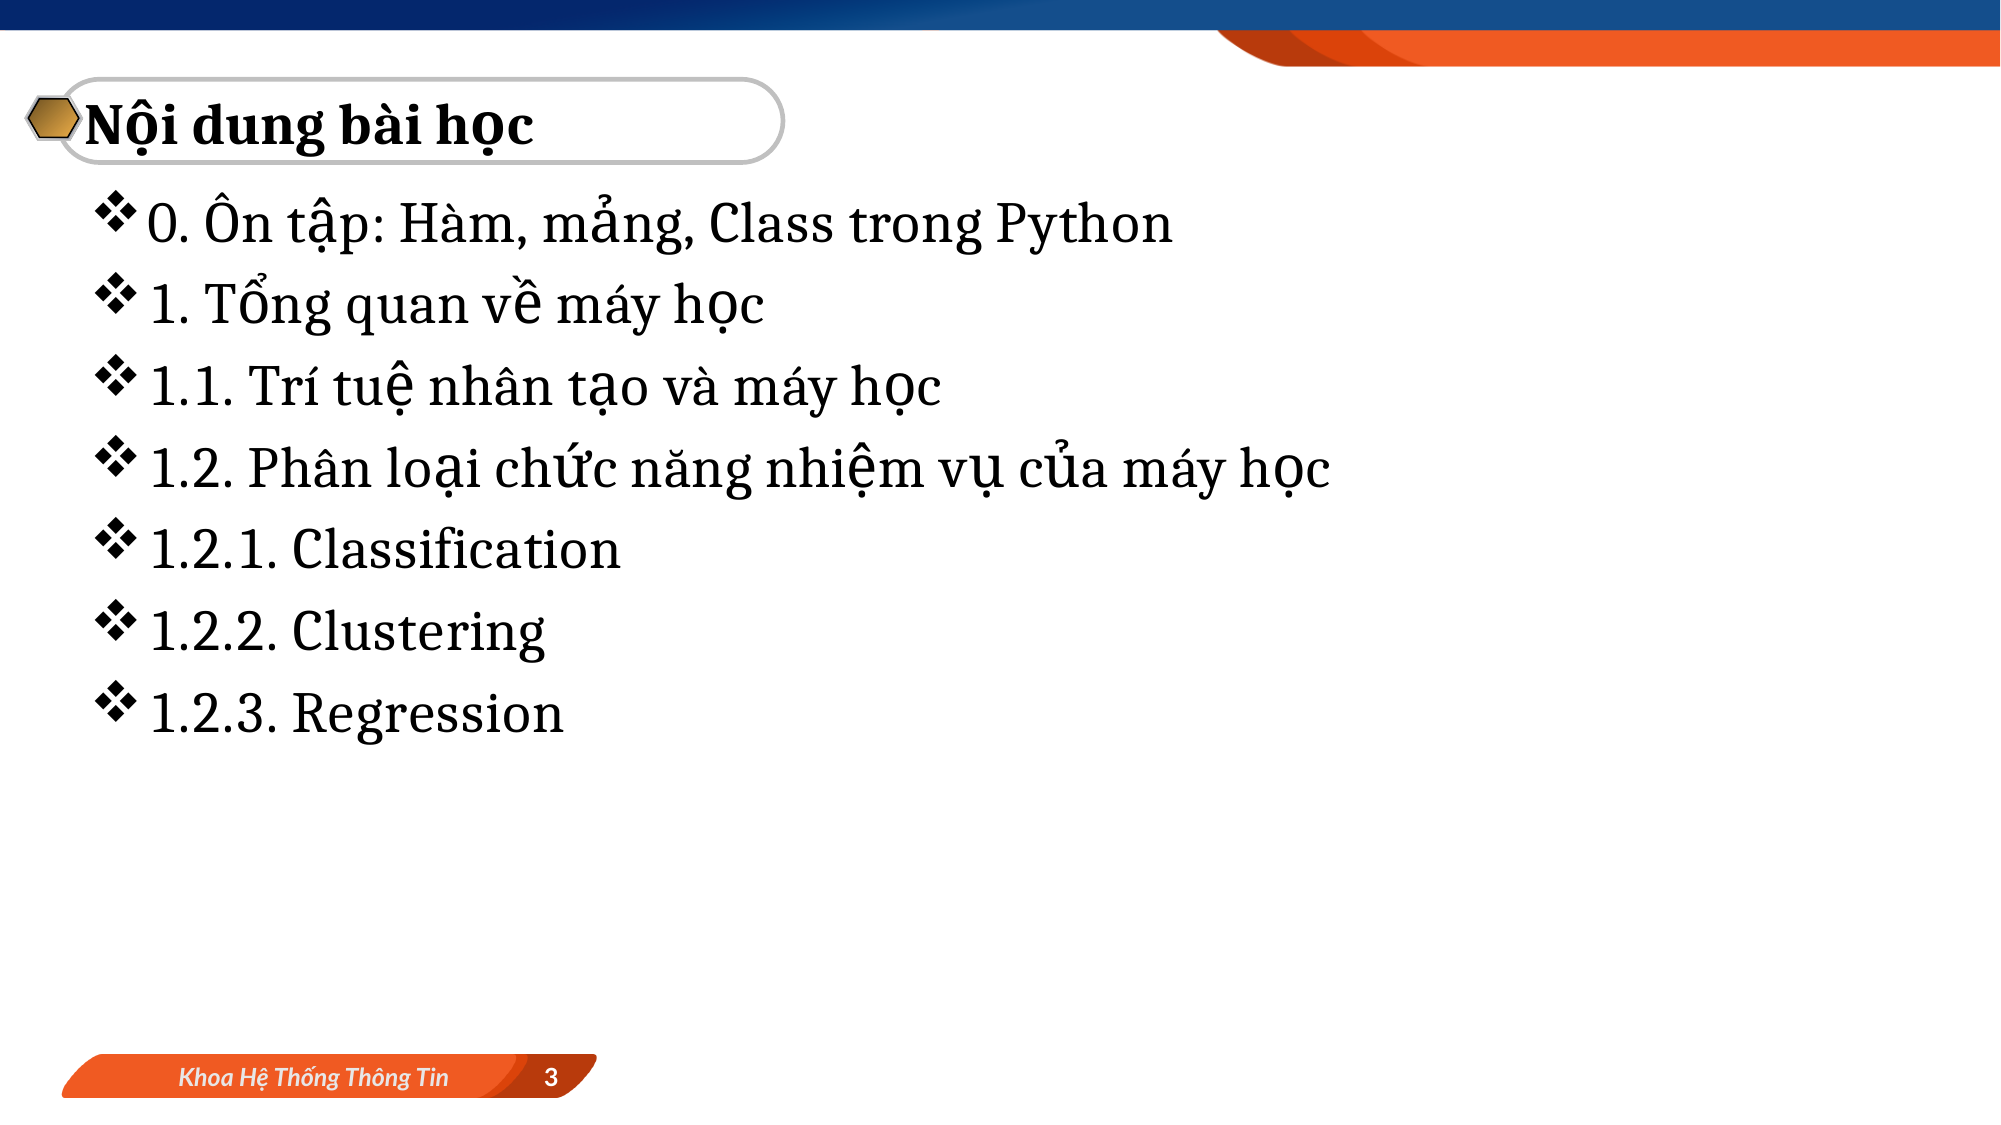

Nội dung bài học

0. Ôn tập: Hàm, mảng, Class trong Python
1. Tổng quan về máy học
1.1. Trí tuệ nhân tạo và máy học
1.2. Phân loại chức năng nhiệm vụ của máy học
1.2.1. Classification
1.2.2. Clustering
1.2.3. Regression
3
Khoa Hệ Thống Thông Tin